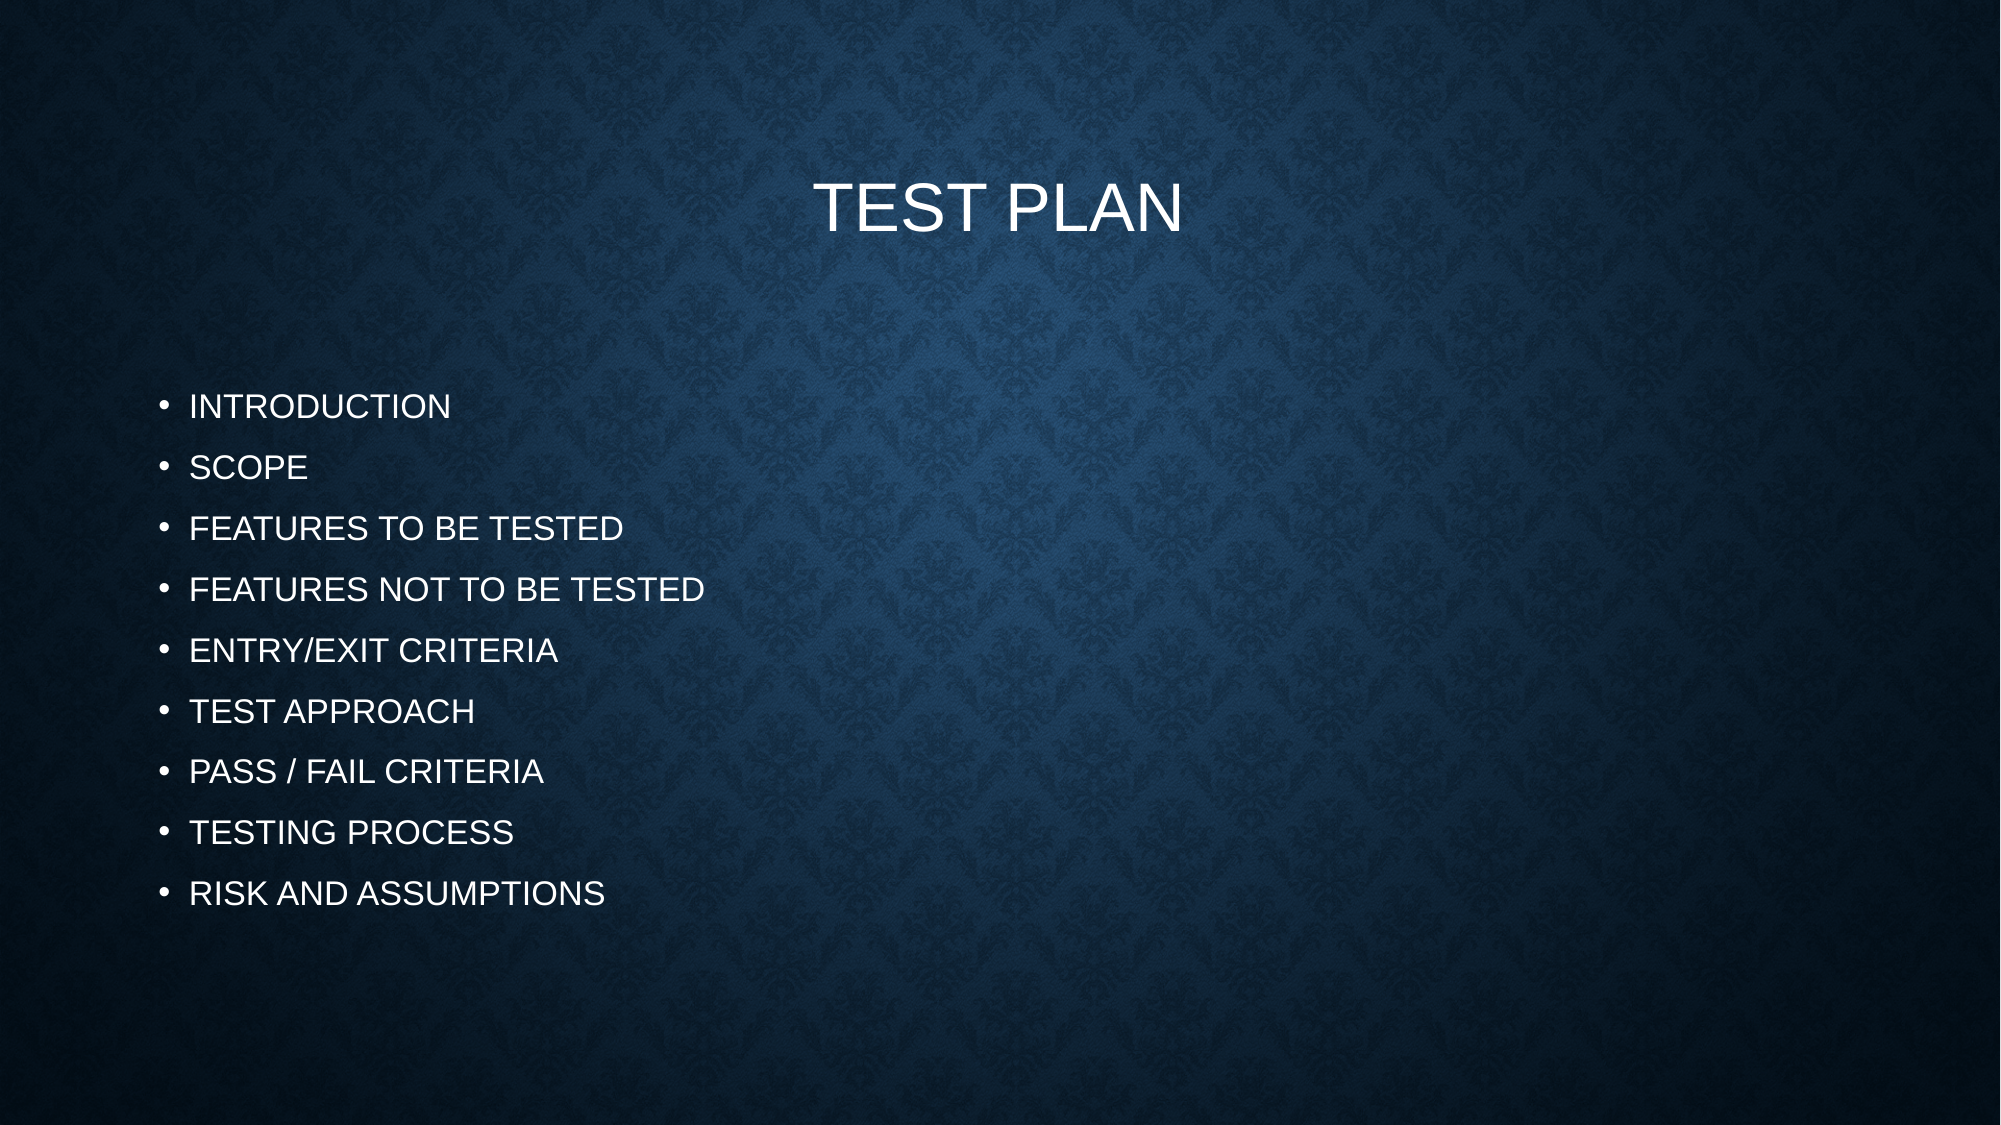

# TEST PLAN
Introduction
SCOPE
Features To Be Tested
Features Not To Be Tested
ENTRY/EXIT CRITERIA
TEST APPROACH
Pass / Fail Criteria
Testing Process
RISK AND ASSUMPTIONS